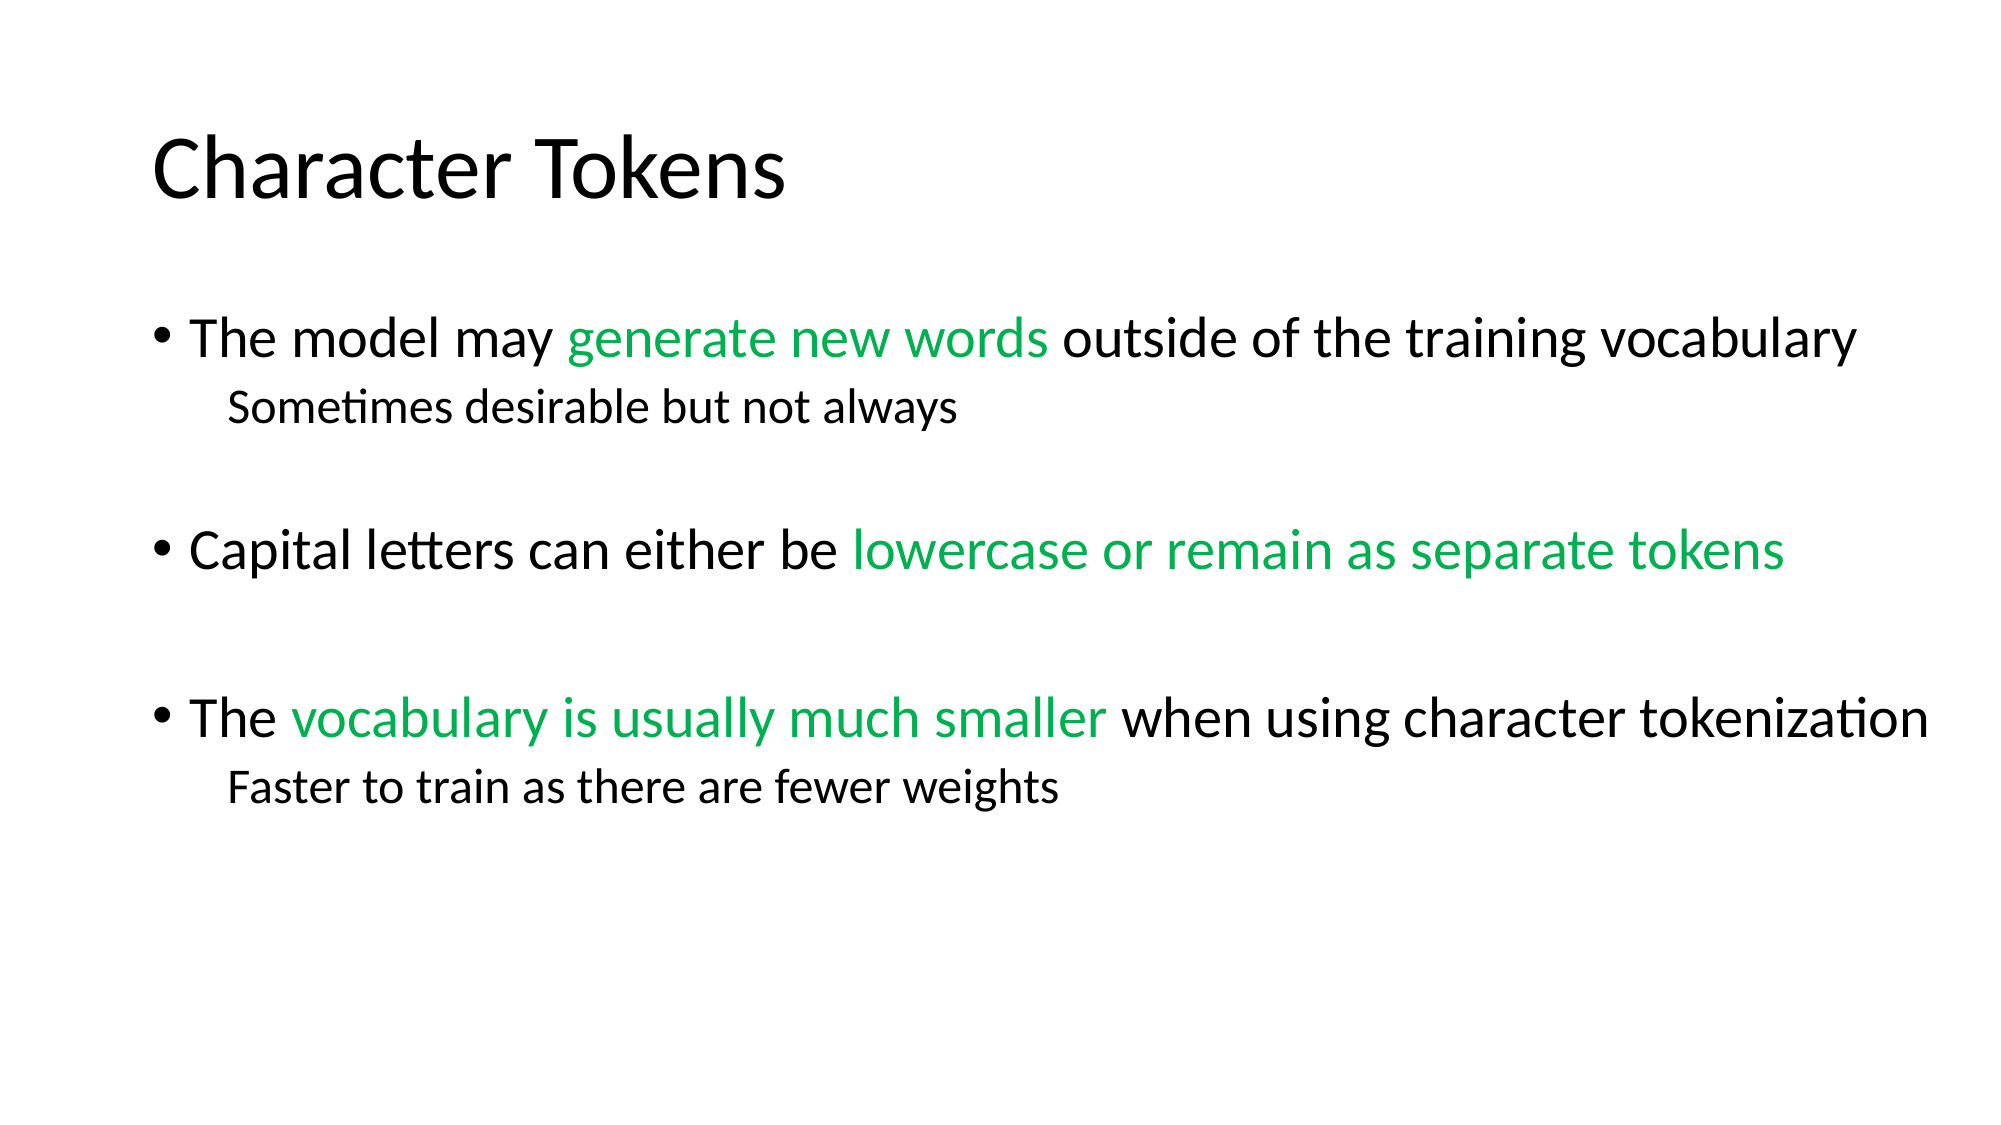

# Character Tokens
The model may generate new words outside of the training vocabulary
Sometimes desirable but not always

Capital letters can either be lowercase or remain as separate tokens

The vocabulary is usually much smaller when using character tokenization
Faster to train as there are fewer weights